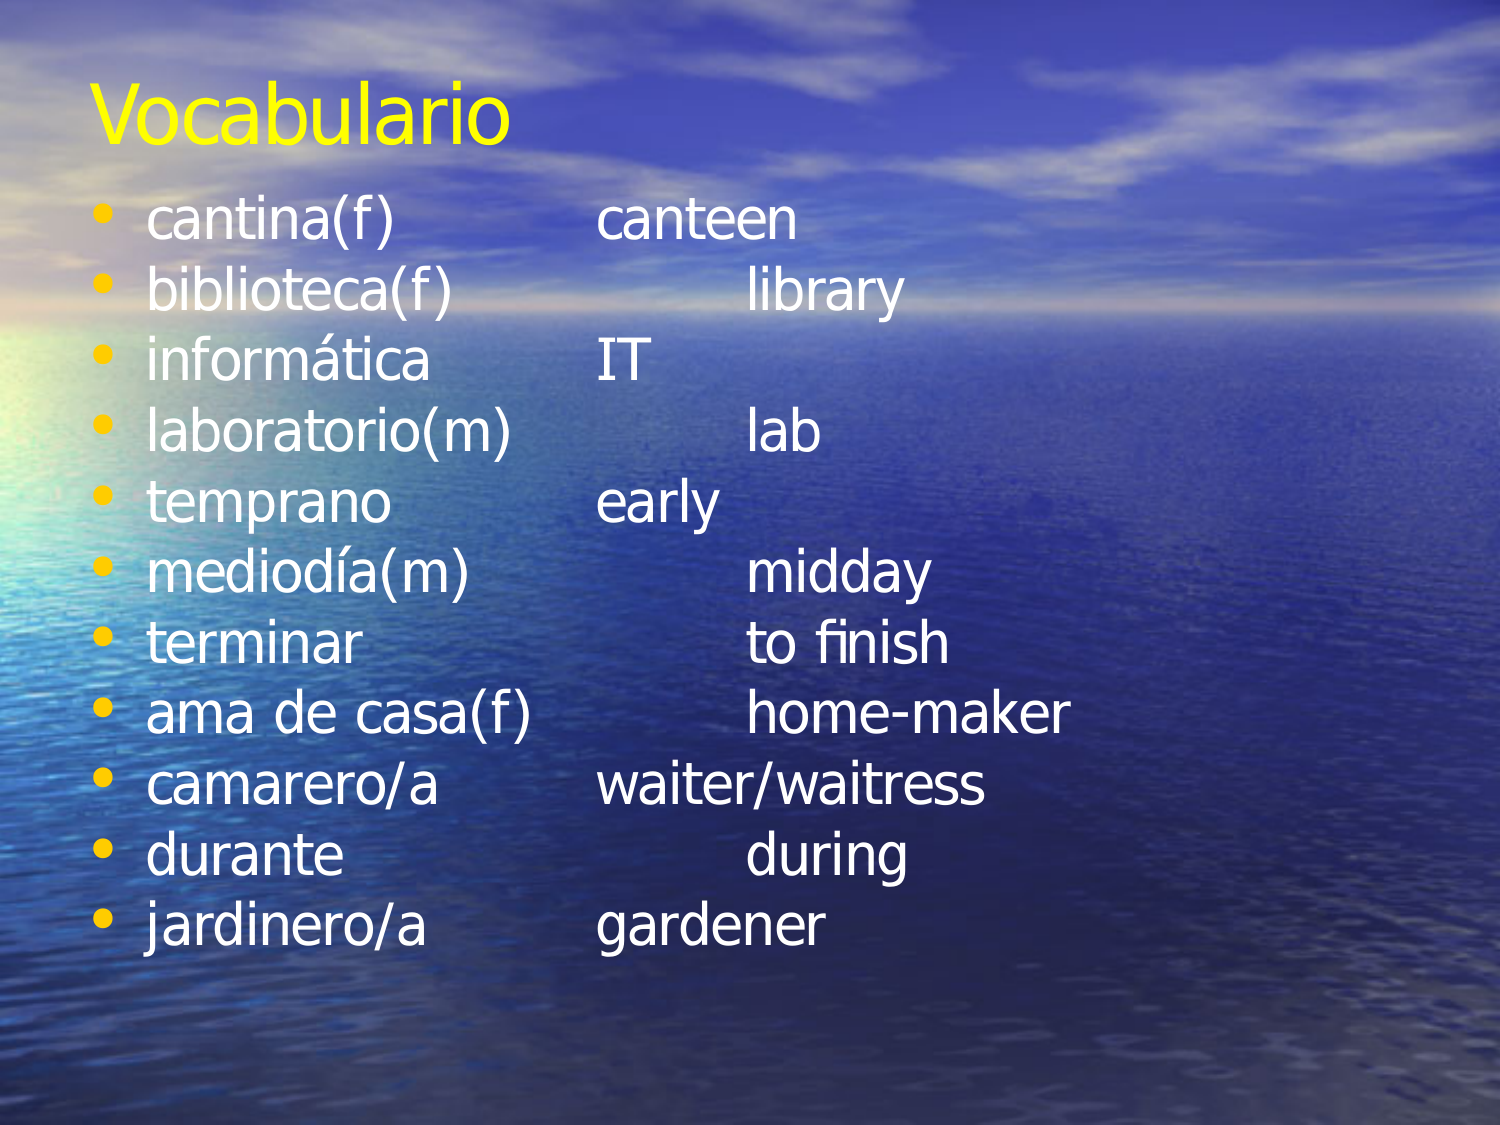

Vocabulario
cantina(f)		canteen
biblioteca(f)		library
informática		IT
laboratorio(m)		lab
temprano		early
mediodía(m)		midday
terminar			to finish
ama de casa(f)		home-maker
camarero/a		waiter/waitress
durante			during
jardinero/a		gardener